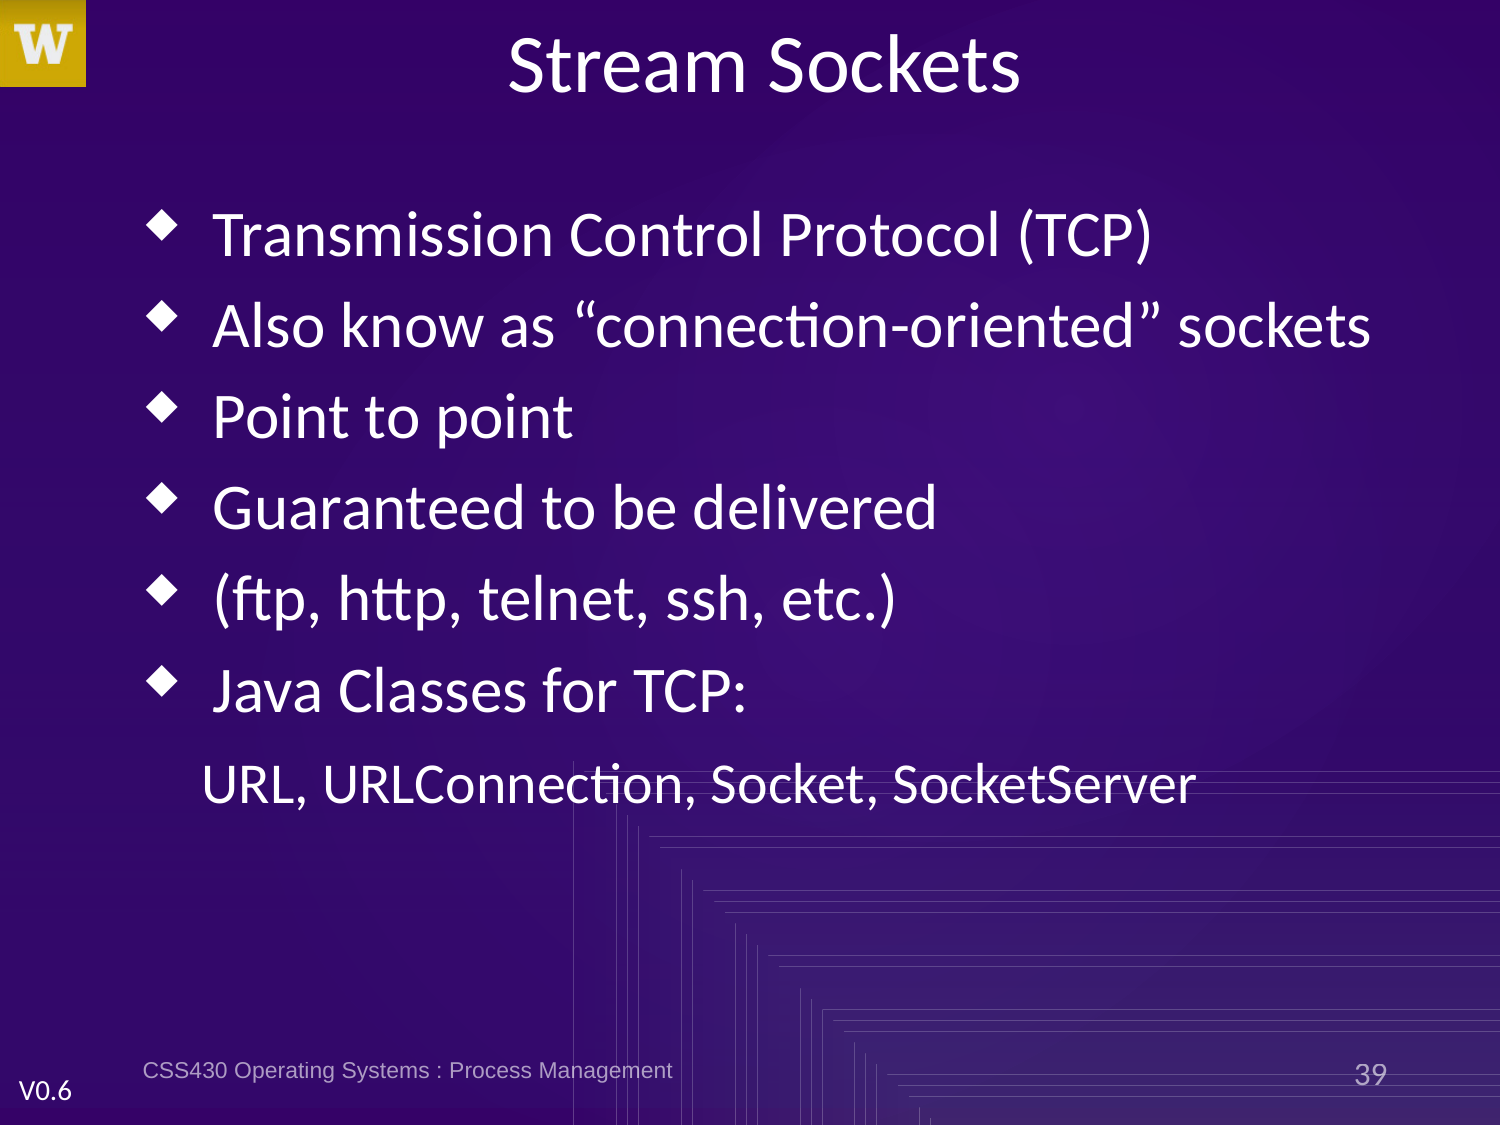

# Stream Sockets
Transmission Control Protocol (TCP)
Also know as “connection-oriented” sockets
Point to point
Guaranteed to be delivered
(ftp, http, telnet, ssh, etc.)
Java Classes for TCP:
    URL, URLConnection, Socket, SocketServer
CSS430 Operating Systems : Process Management
39